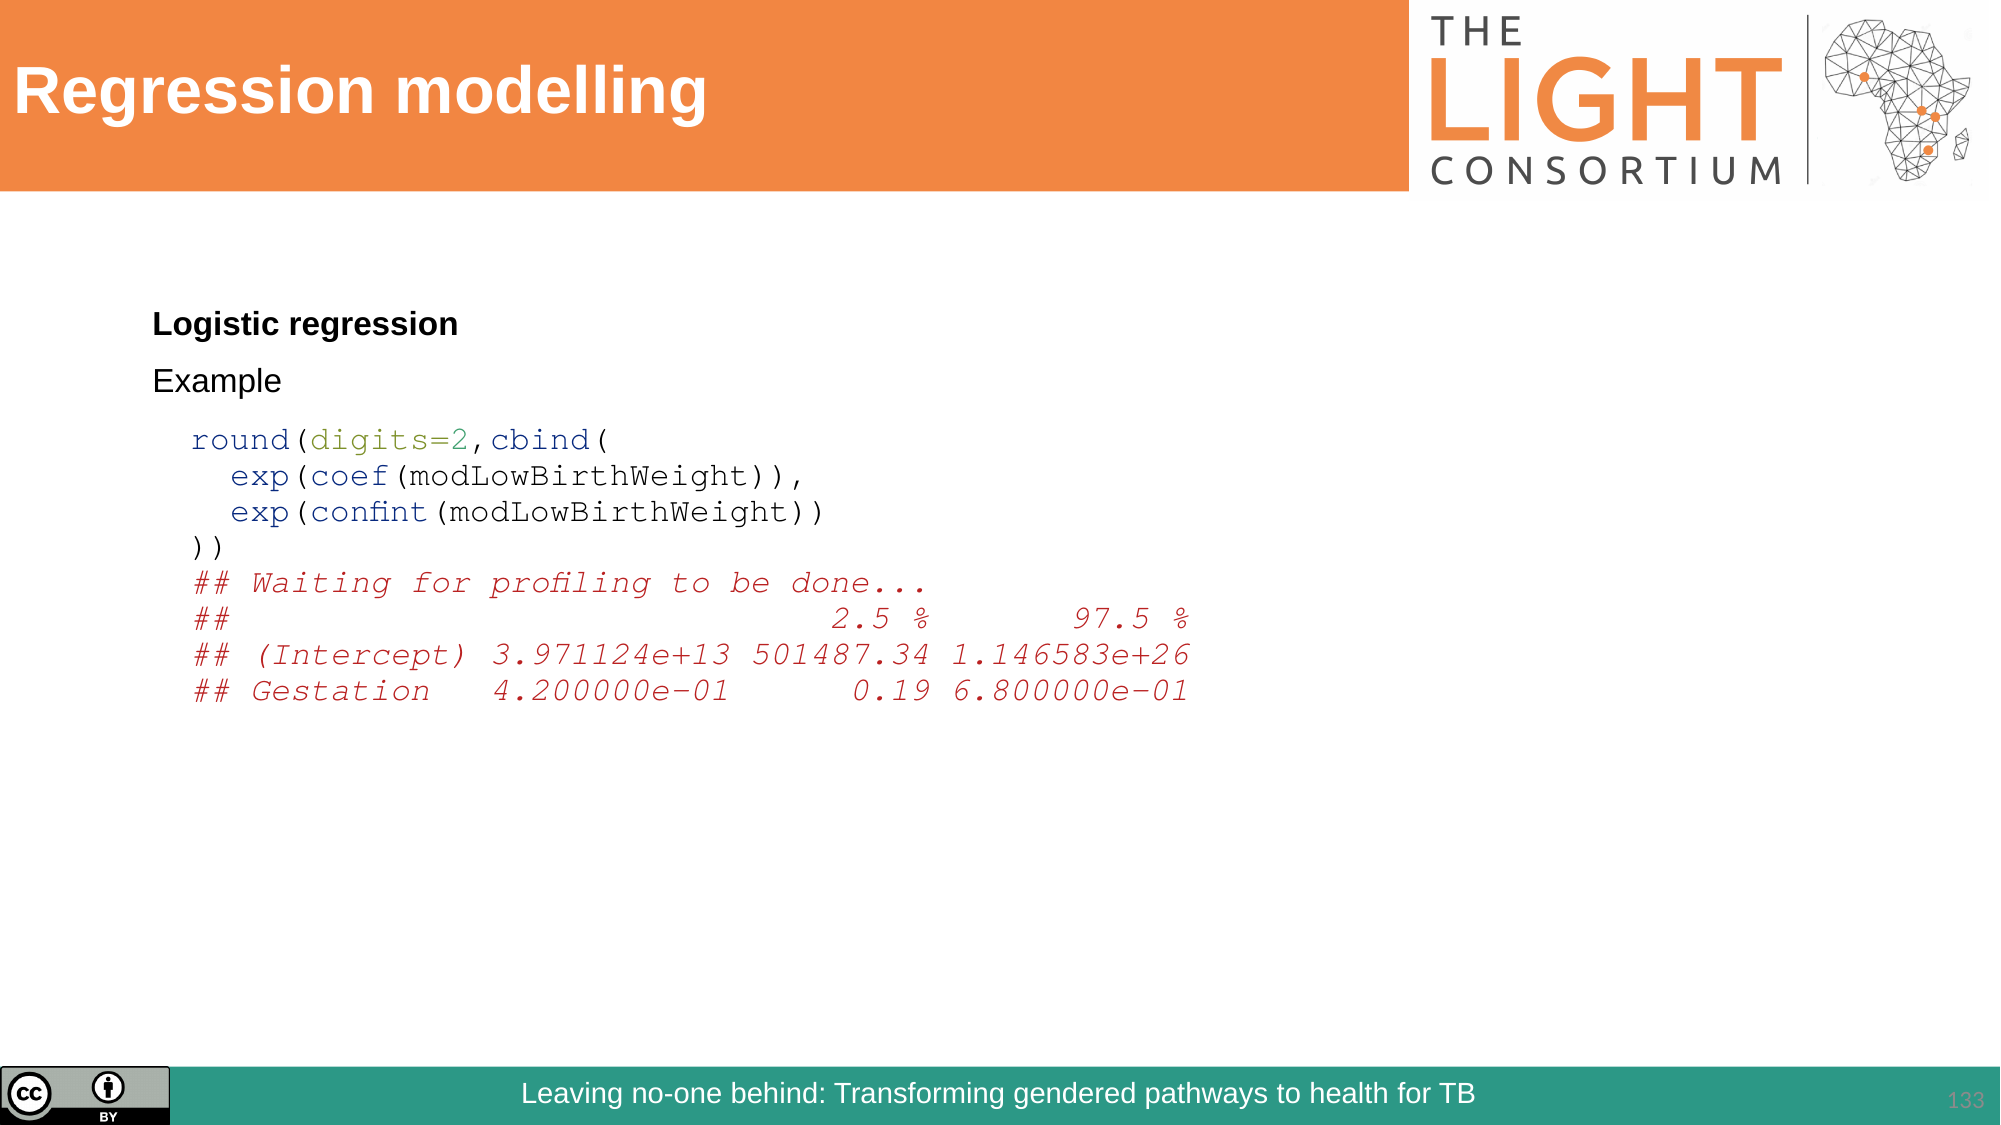

# Regression modelling
Logistic regression
Example
round(digits=2,cbind(
  exp(coef(modLowBirthWeight)),
  exp(confint(modLowBirthWeight))
))
## Waiting for profiling to be done...
##                              2.5 %       97.5 %
## (Intercept) 3.971124e+13 501487.34 1.146583e+26
## Gestation   4.200000e-01      0.19 6.800000e-01
133